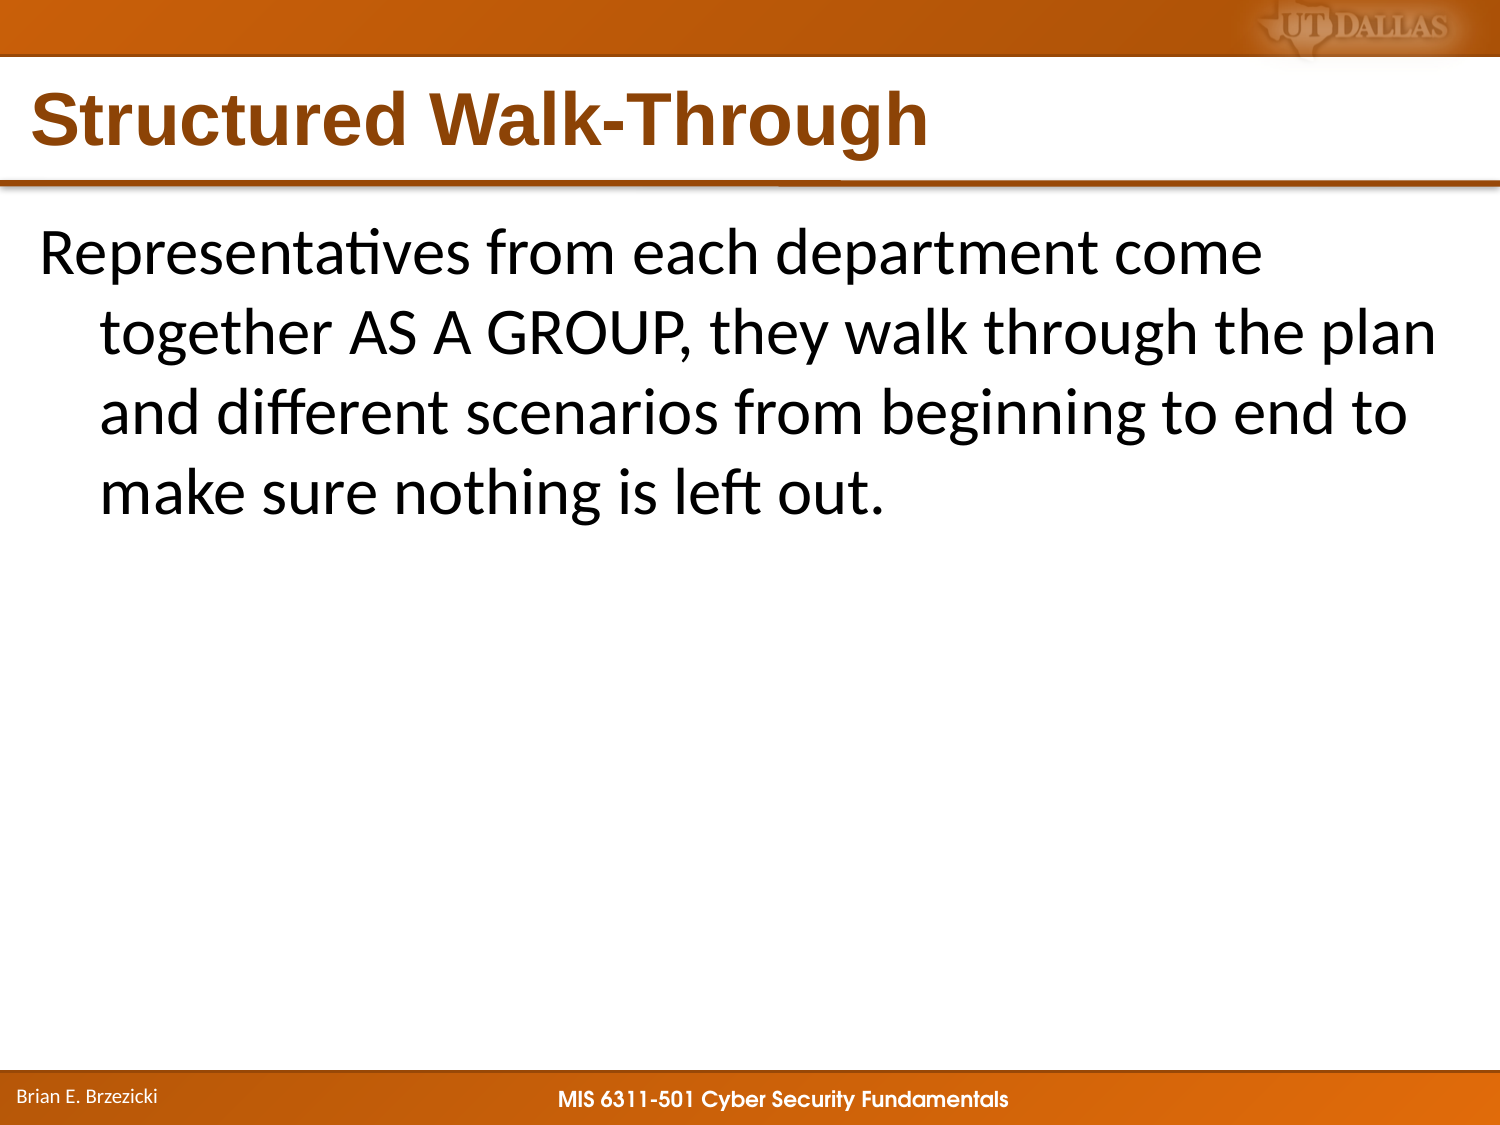

# Structured Walk-Through
Representatives from each department come together AS A GROUP, they walk through the plan and different scenarios from beginning to end to make sure nothing is left out.
Brian E. Brzezicki